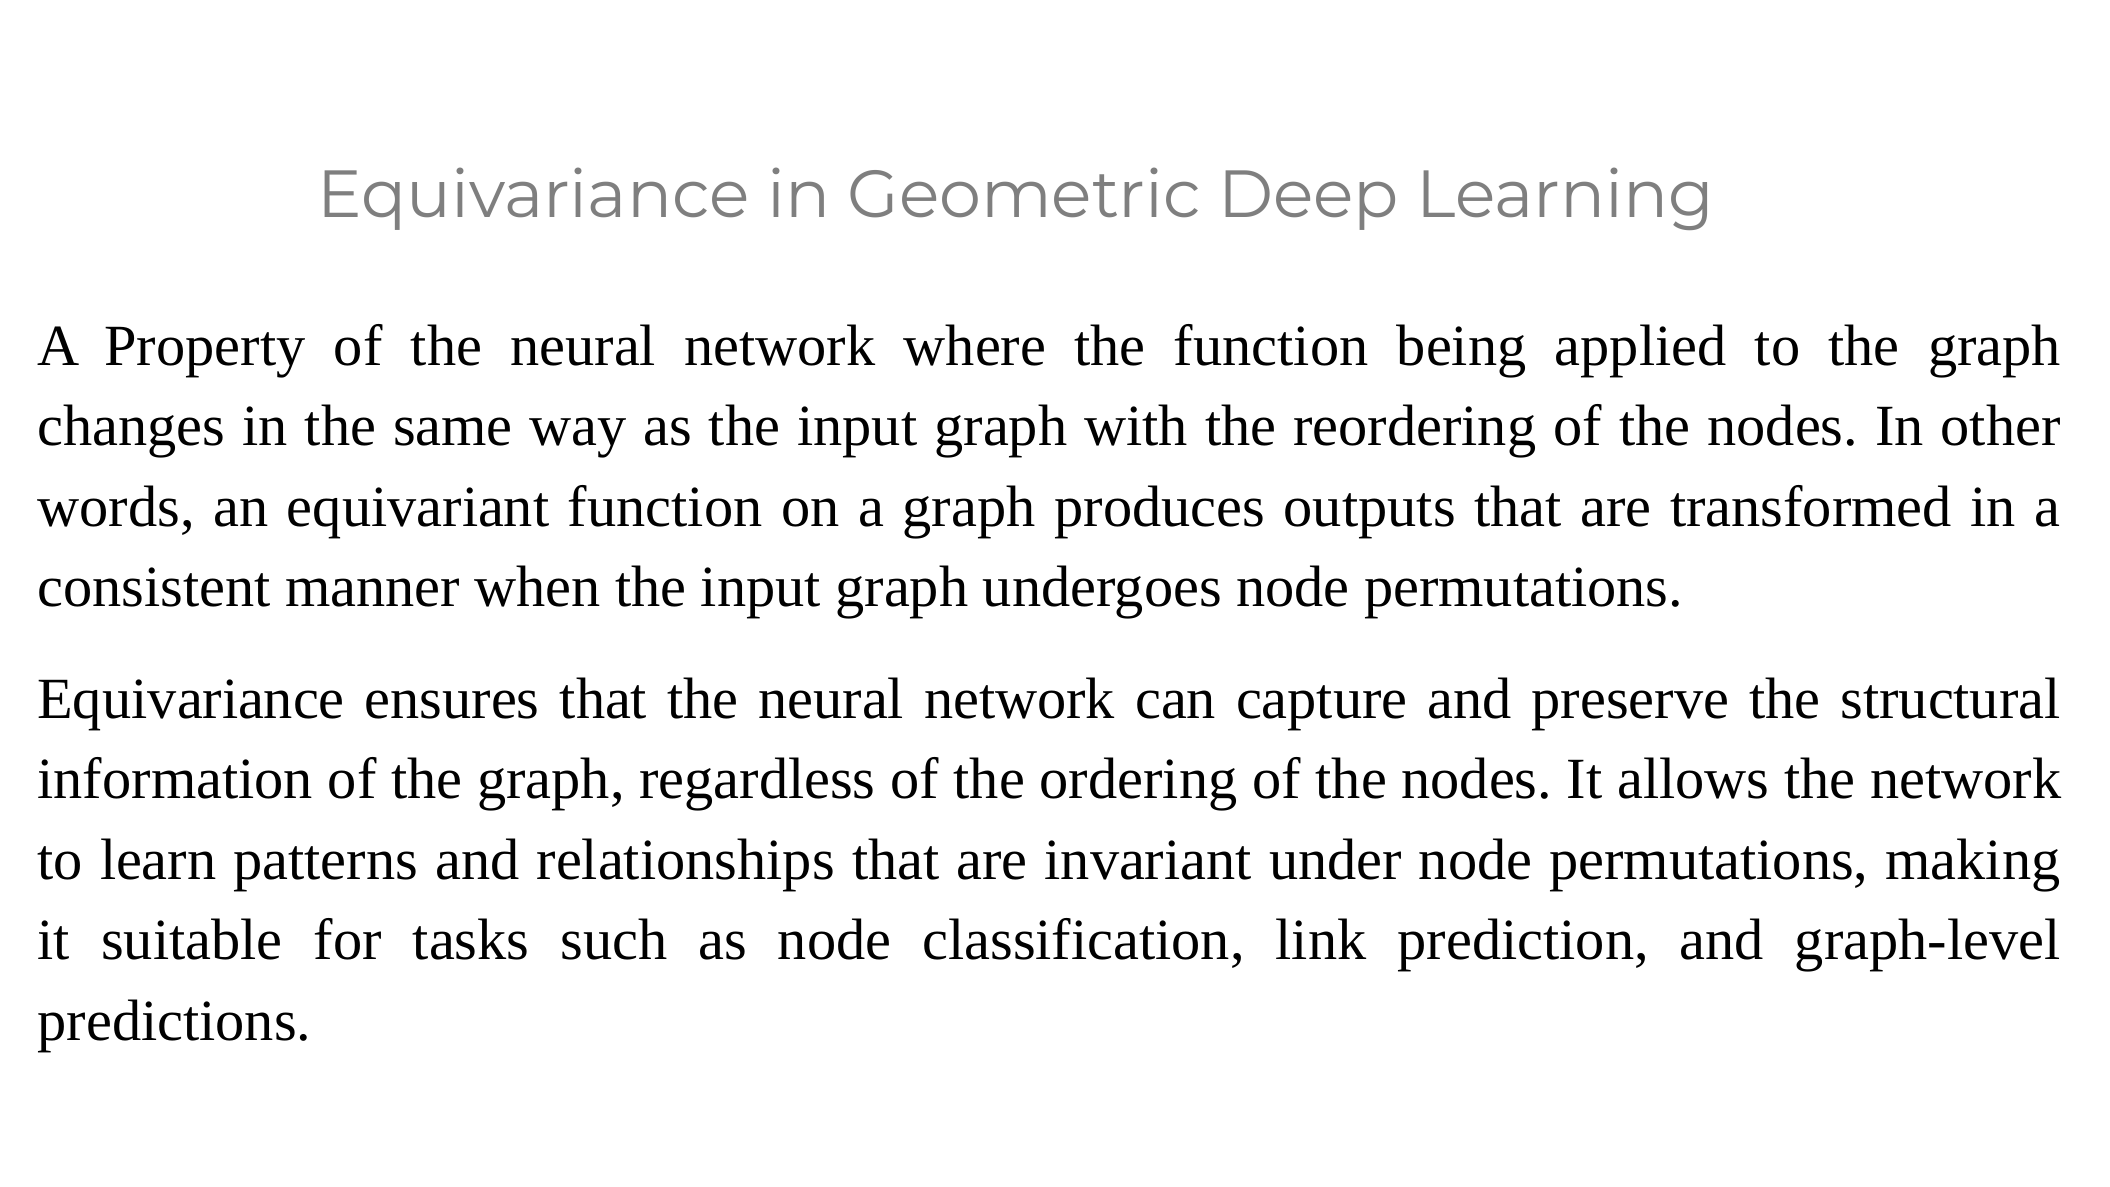

Equivariance in Geometric Deep Learning
A Property of the neural network where the function being applied to the graph changes in the same way as the input graph with the reordering of the nodes. In other words, an equivariant function on a graph produces outputs that are transformed in a consistent manner when the input graph undergoes node permutations.
Equivariance ensures that the neural network can capture and preserve the structural information of the graph, regardless of the ordering of the nodes. It allows the network to learn patterns and relationships that are invariant under node permutations, making it suitable for tasks such as node classification, link prediction, and graph-level predictions.